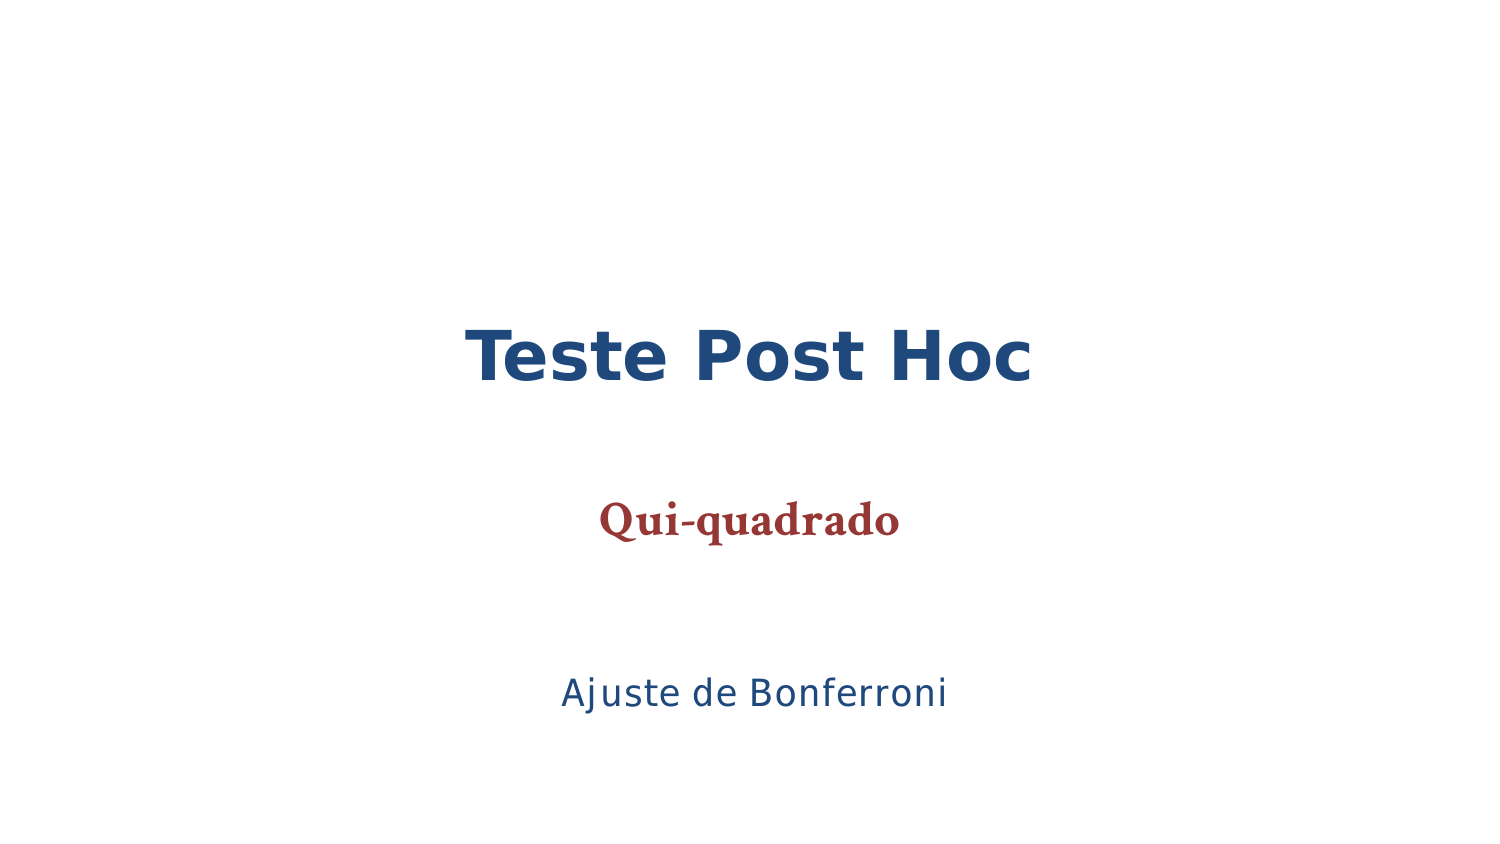

# Teste Post Hoc
Qui-quadrado
Ajuste de Bonferroni